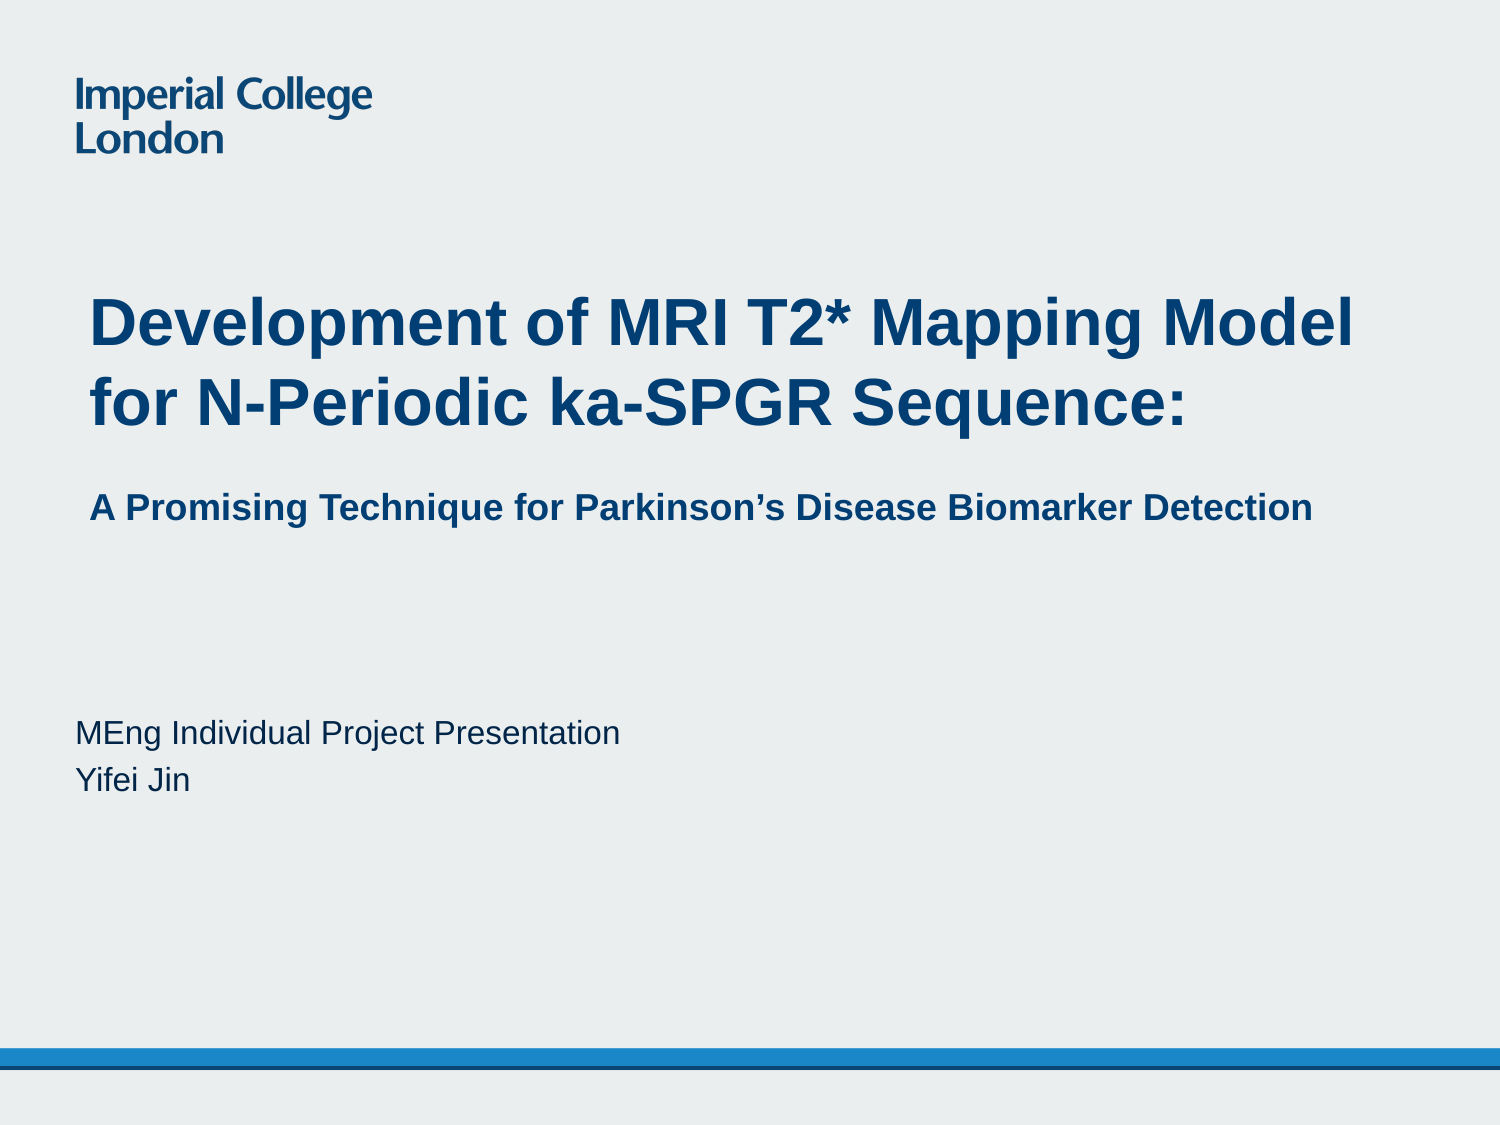

# Development of MRI T2* Mapping Model for N-Periodic ka-SPGR Sequence:
A Promising Technique for Parkinson’s Disease Biomarker Detection
MEng Individual Project Presentation
Yifei Jin